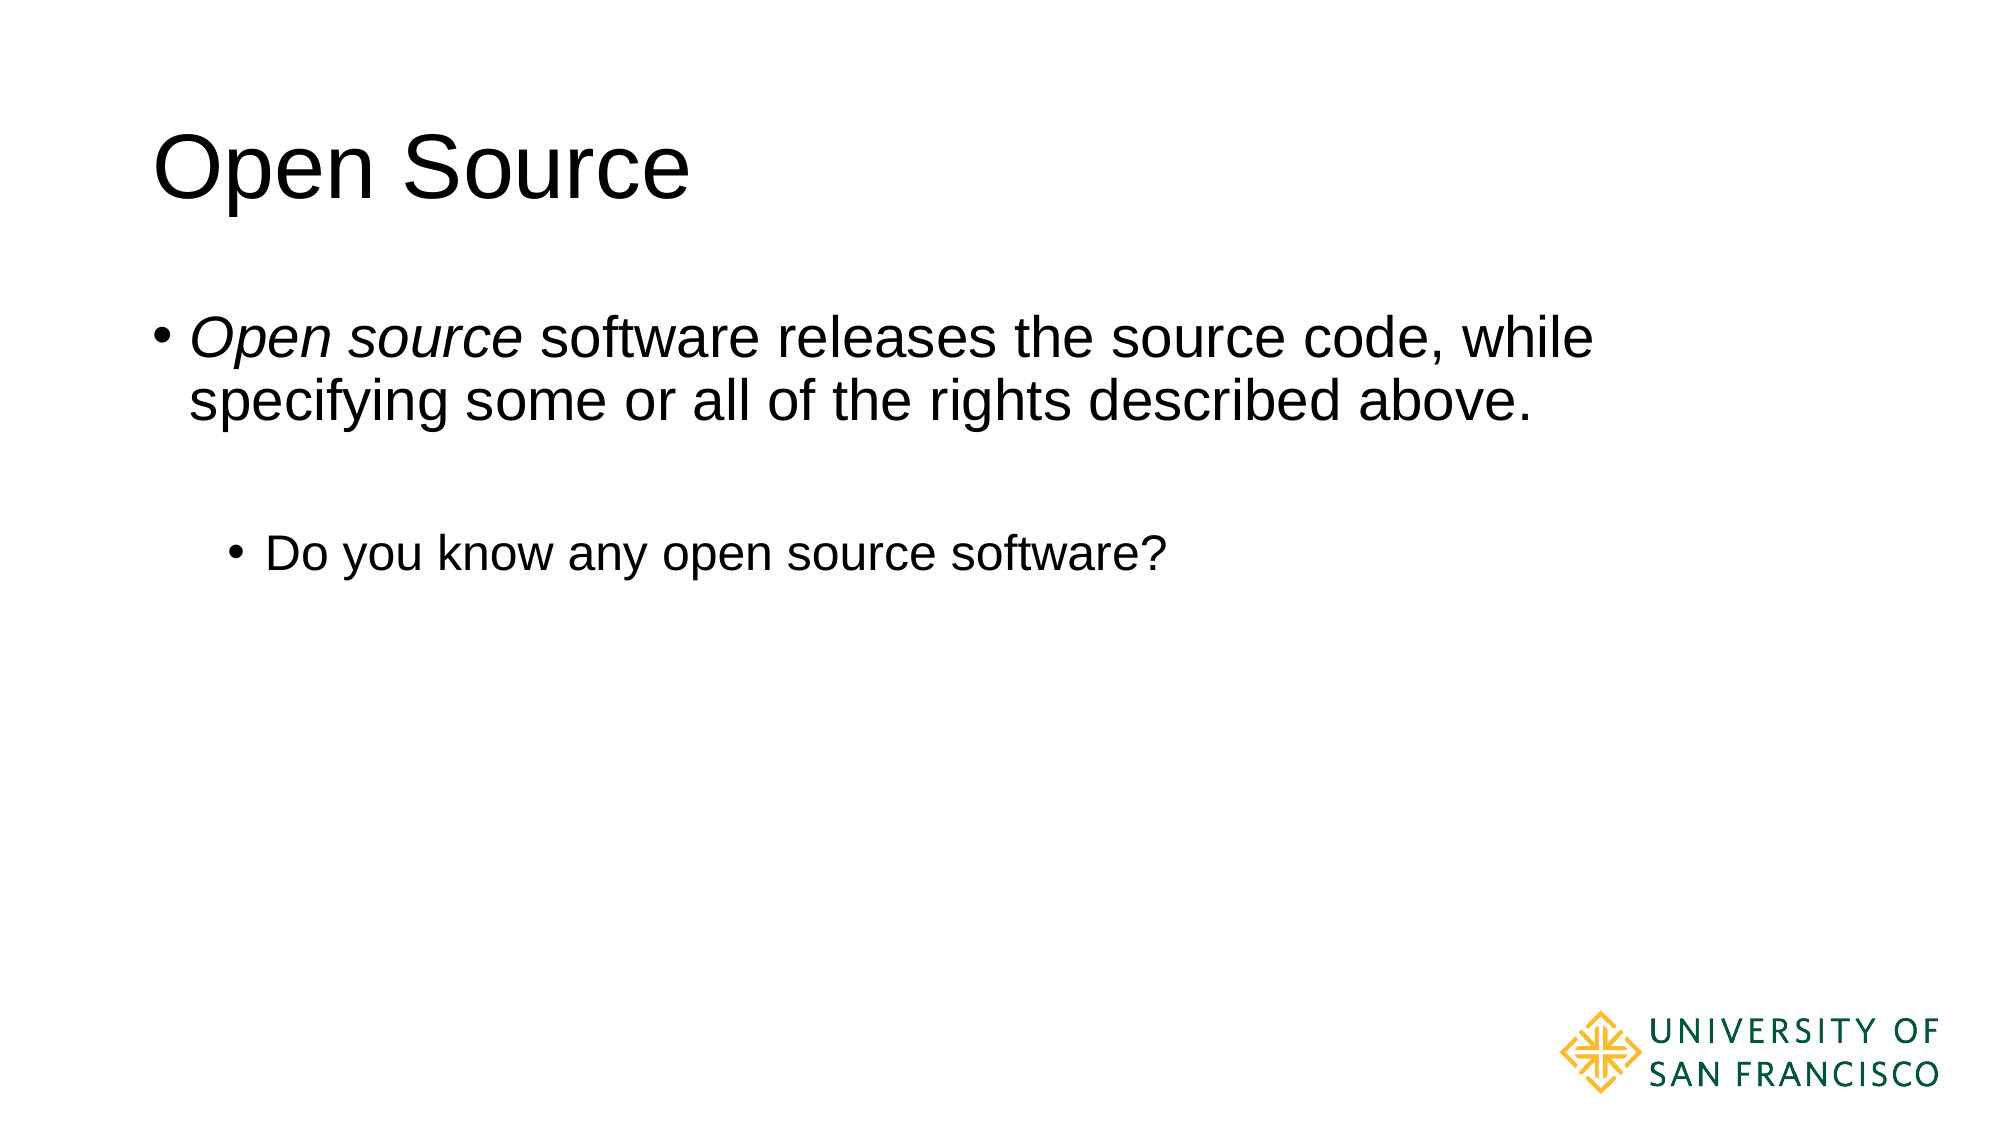

# Open Source
Open source software releases the source code, while specifying some or all of the rights described above.

Do you know any open source software?